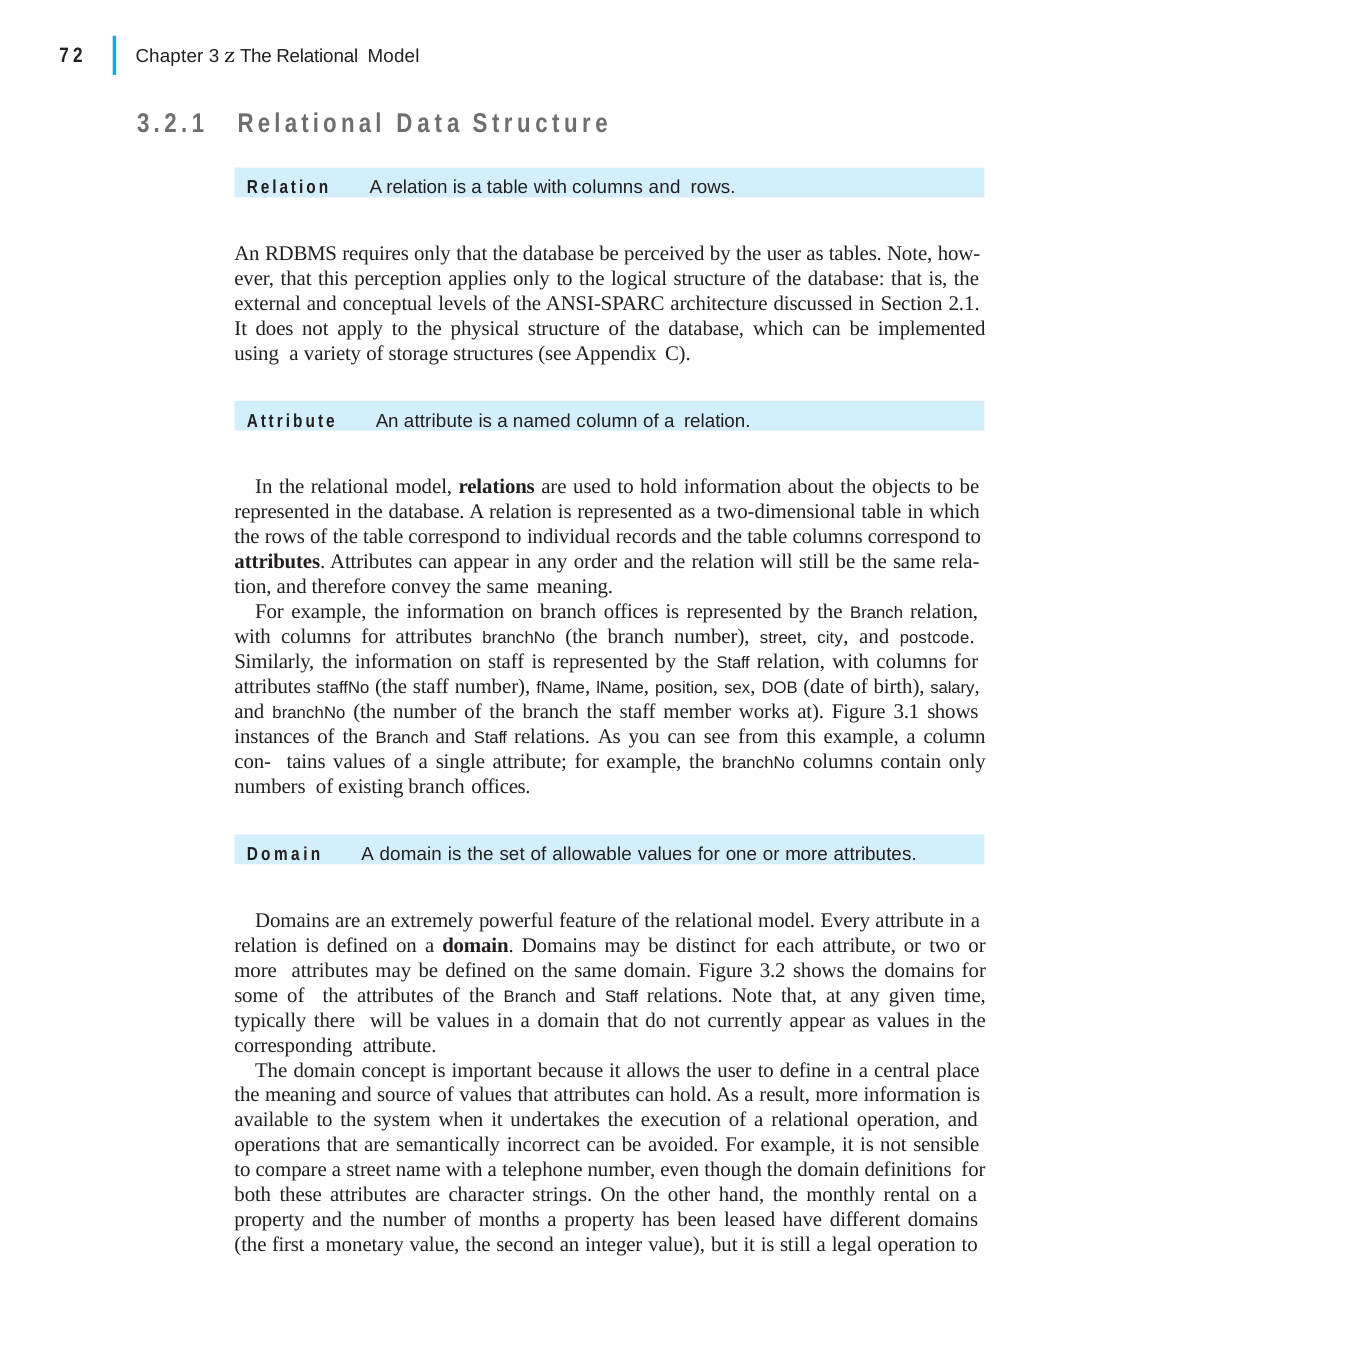

|
72
Chapter 3 z The Relational Model

3.2.1	Relational Data Structure
Relation	A relation is a table with columns and rows.
An RDBMS requires only that the database be perceived by the user as tables. Note, how-  ever, that this perception applies only to the logical structure of the database: that is, the  external and conceptual levels of the ANSI-SPARC architecture discussed in Section 2.1.  It does not apply to the physical structure of the database, which can be implemented using  a variety of storage structures (see Appendix C).
Attribute	An attribute is a named column of a relation.
In the relational model, relations are used to hold information about the objects to be  represented in the database. A relation is represented as a two-dimensional table in which  the rows of the table correspond to individual records and the table columns correspond to  attributes. Attributes can appear in any order and the relation will still be the same rela-  tion, and therefore convey the same meaning.
For example, the information on branch offices is represented by the Branch relation,  with columns for attributes branchNo (the branch number), street, city, and postcode.  Similarly, the information on staff is represented by the Staff relation, with columns for  attributes staffNo (the staff number), fName, lName, position, sex, DOB (date of birth), salary,  and branchNo (the number of the branch the staff member works at). Figure 3.1 shows  instances of the Branch and Staff relations. As you can see from this example, a column con-  tains values of a single attribute; for example, the branchNo columns contain only numbers  of existing branch offices.
Domain	A domain is the set of allowable values for one or more attributes.
Domains are an extremely powerful feature of the relational model. Every attribute in a  relation is defined on a domain. Domains may be distinct for each attribute, or two or more  attributes may be defined on the same domain. Figure 3.2 shows the domains for some of  the attributes of the Branch and Staff relations. Note that, at any given time, typically there  will be values in a domain that do not currently appear as values in the corresponding  attribute.
The domain concept is important because it allows the user to define in a central place  the meaning and source of values that attributes can hold. As a result, more information is  available to the system when it undertakes the execution of a relational operation, and  operations that are semantically incorrect can be avoided. For example, it is not sensible  to compare a street name with a telephone number, even though the domain definitions  for both these attributes are character strings. On the other hand, the monthly rental on a  property and the number of months a property has been leased have different domains  (the first a monetary value, the second an integer value), but it is still a legal operation to